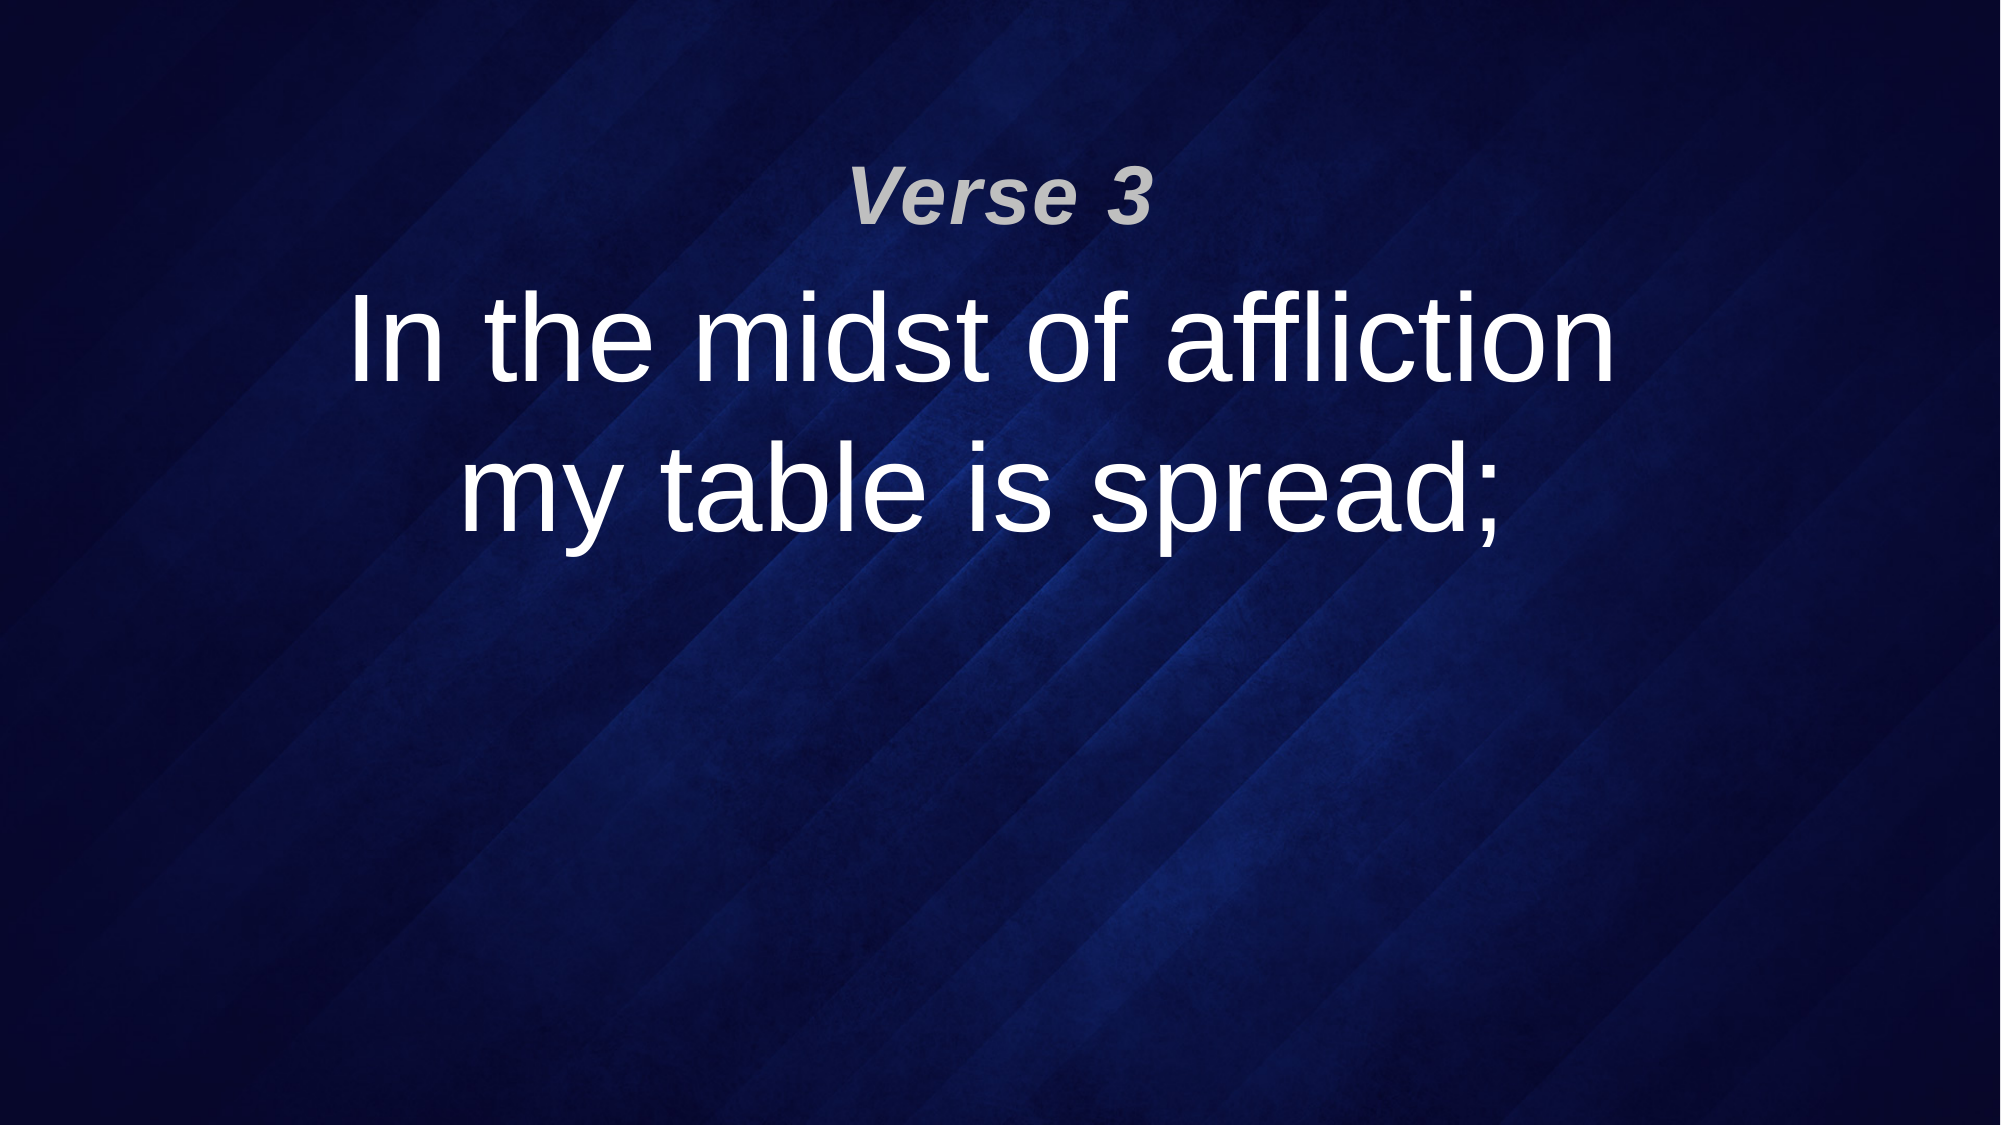

Verse 3
# In the midst of affliction my table is spread;